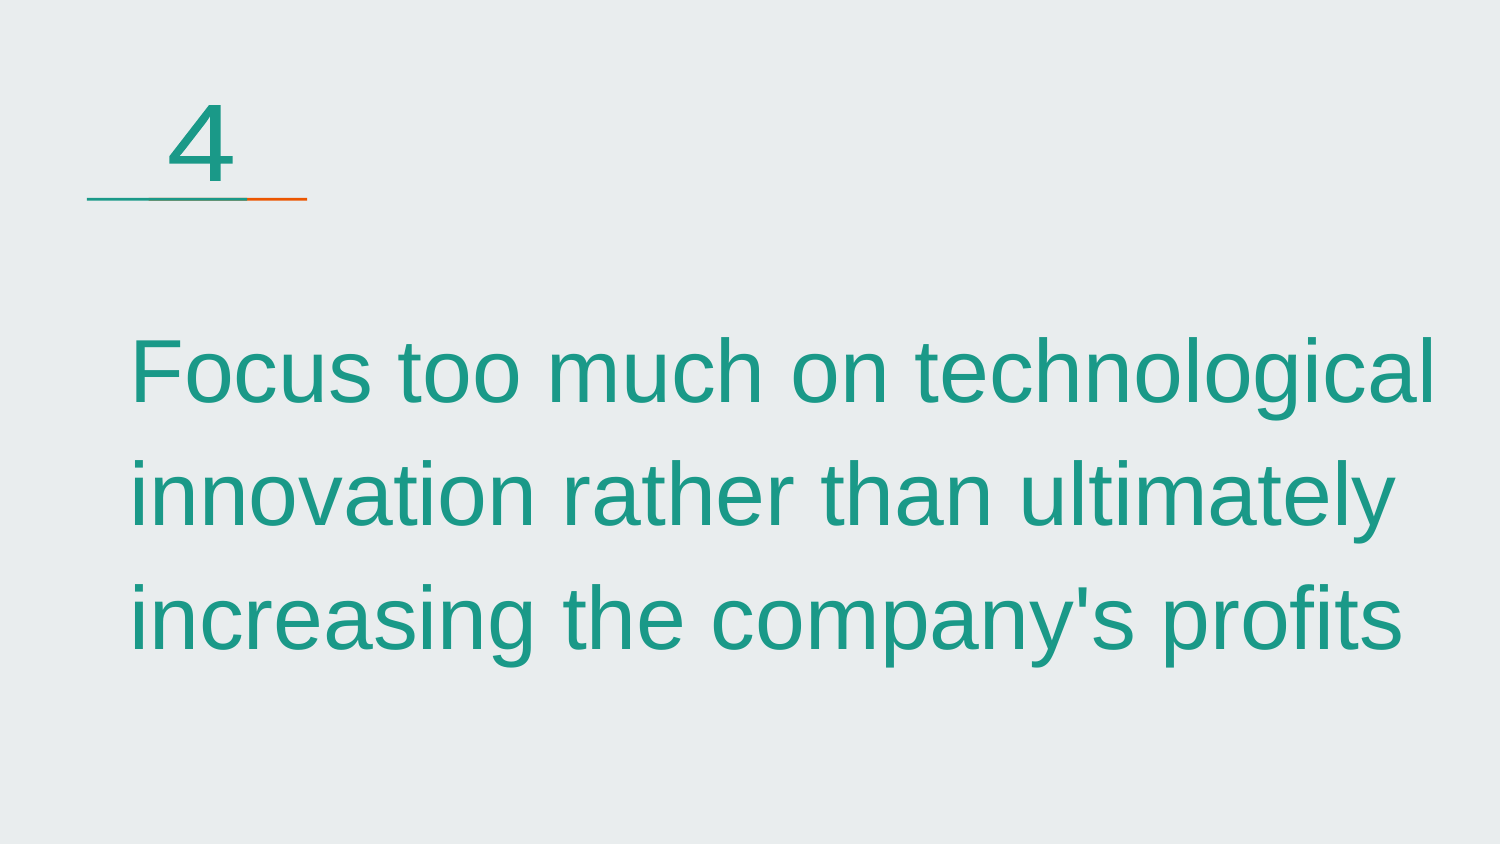

4
Focus too much on technological innovation rather than ultimately increasing the company's profits